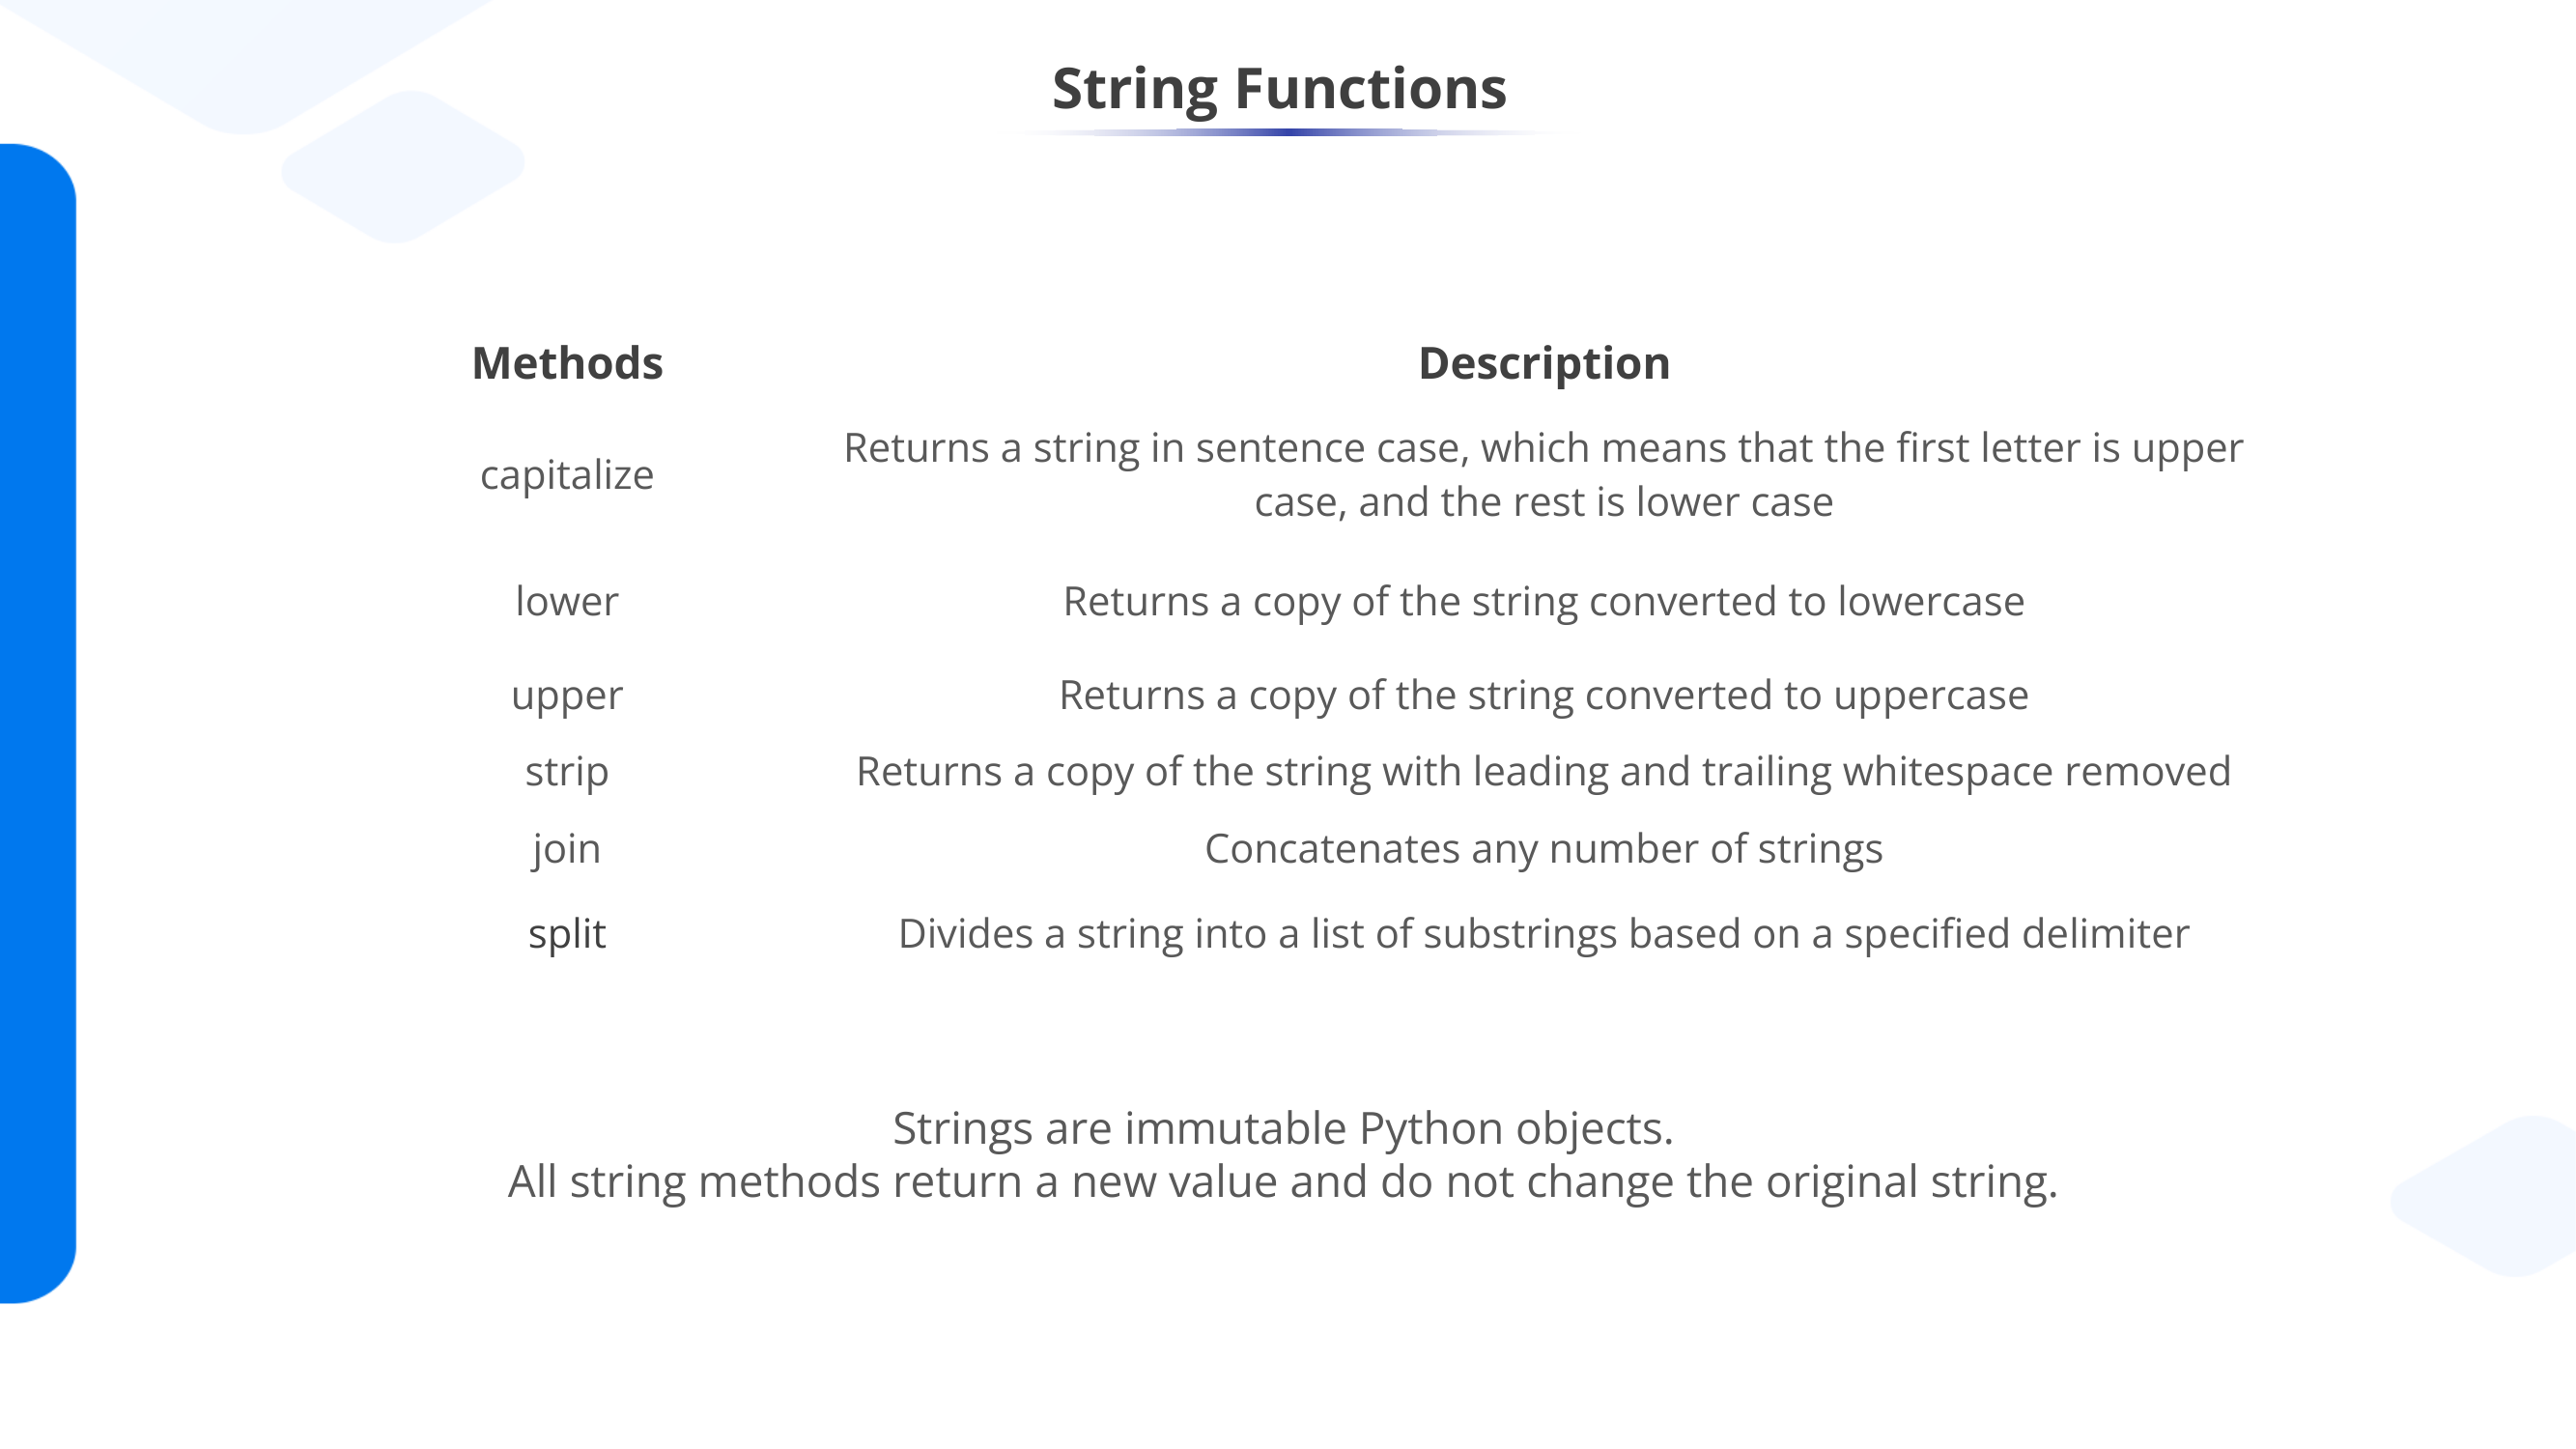

String Functions

| Methods | Description |
| --- | --- |
| capitalize | Returns a string in sentence case, which means that the first letter is upper case, and the rest is lower case |
| lower | Returns a copy of the string converted to lowercase |
| upper | Returns a copy of the string converted to uppercase |
| strip | Returns a copy of the string with leading and trailing whitespace removed |
| join | Concatenates any number of strings |
| split | Divides a string into a list of substrings based on a specified delimiter |
Strings are immutable Python objects.
All string methods return a new value and do not change the original string.